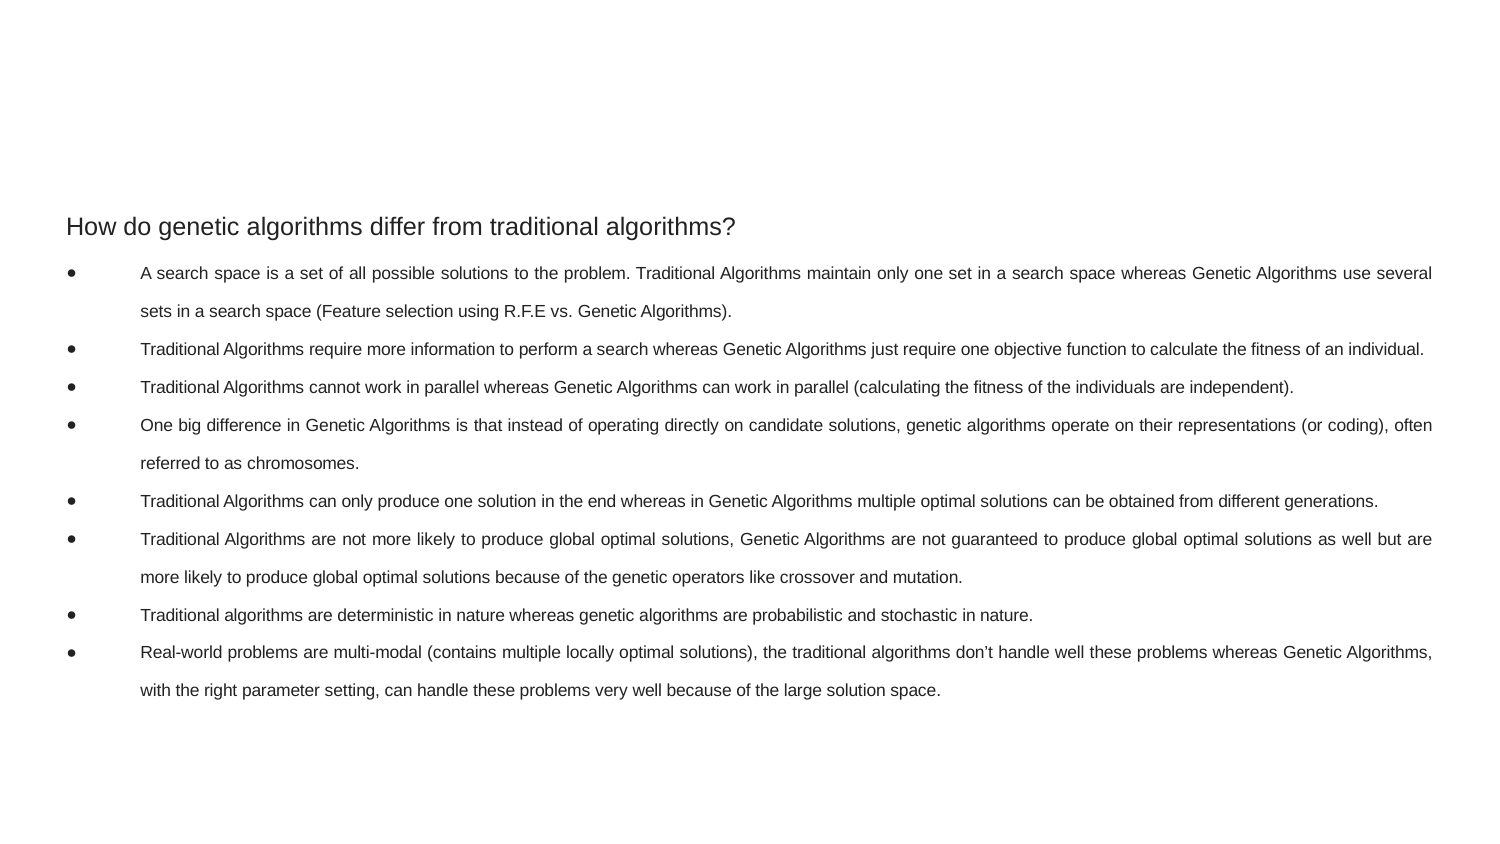

How do genetic algorithms differ from traditional algorithms?
‌A search space is a set of all possible solutions to the problem. Traditional Algorithms maintain only one set in a search space whereas Genetic Algorithms use several sets in a search space (Feature selection using R.F.E vs. Genetic Algorithms).
Traditional Algorithms require more information to perform a search whereas Genetic Algorithms just require one objective function to calculate the fitness of an individual.
Traditional Algorithms cannot work in parallel whereas Genetic Algorithms can work in parallel (calculating the fitness of the individuals are independent).
One big difference in Genetic Algorithms is that instead of operating directly on candidate solutions, genetic algorithms operate on their representations (or coding), often referred to as chromosomes.
‌Traditional Algorithms can only produce one solution in the end whereas in Genetic Algorithms multiple optimal solutions can be obtained from different generations.
‌Traditional Algorithms are not more likely to produce global optimal solutions, Genetic Algorithms are not guaranteed to produce global optimal solutions as well but are more likely to produce global optimal solutions because of the genetic operators like crossover and mutation.
Traditional algorithms are deterministic in nature whereas genetic algorithms are probabilistic and stochastic in nature.
Real-world problems are multi-modal (contains multiple locally optimal solutions), the traditional algorithms don’t handle well these problems whereas Genetic Algorithms, with the right parameter setting, can handle these problems very well because of the large solution space.